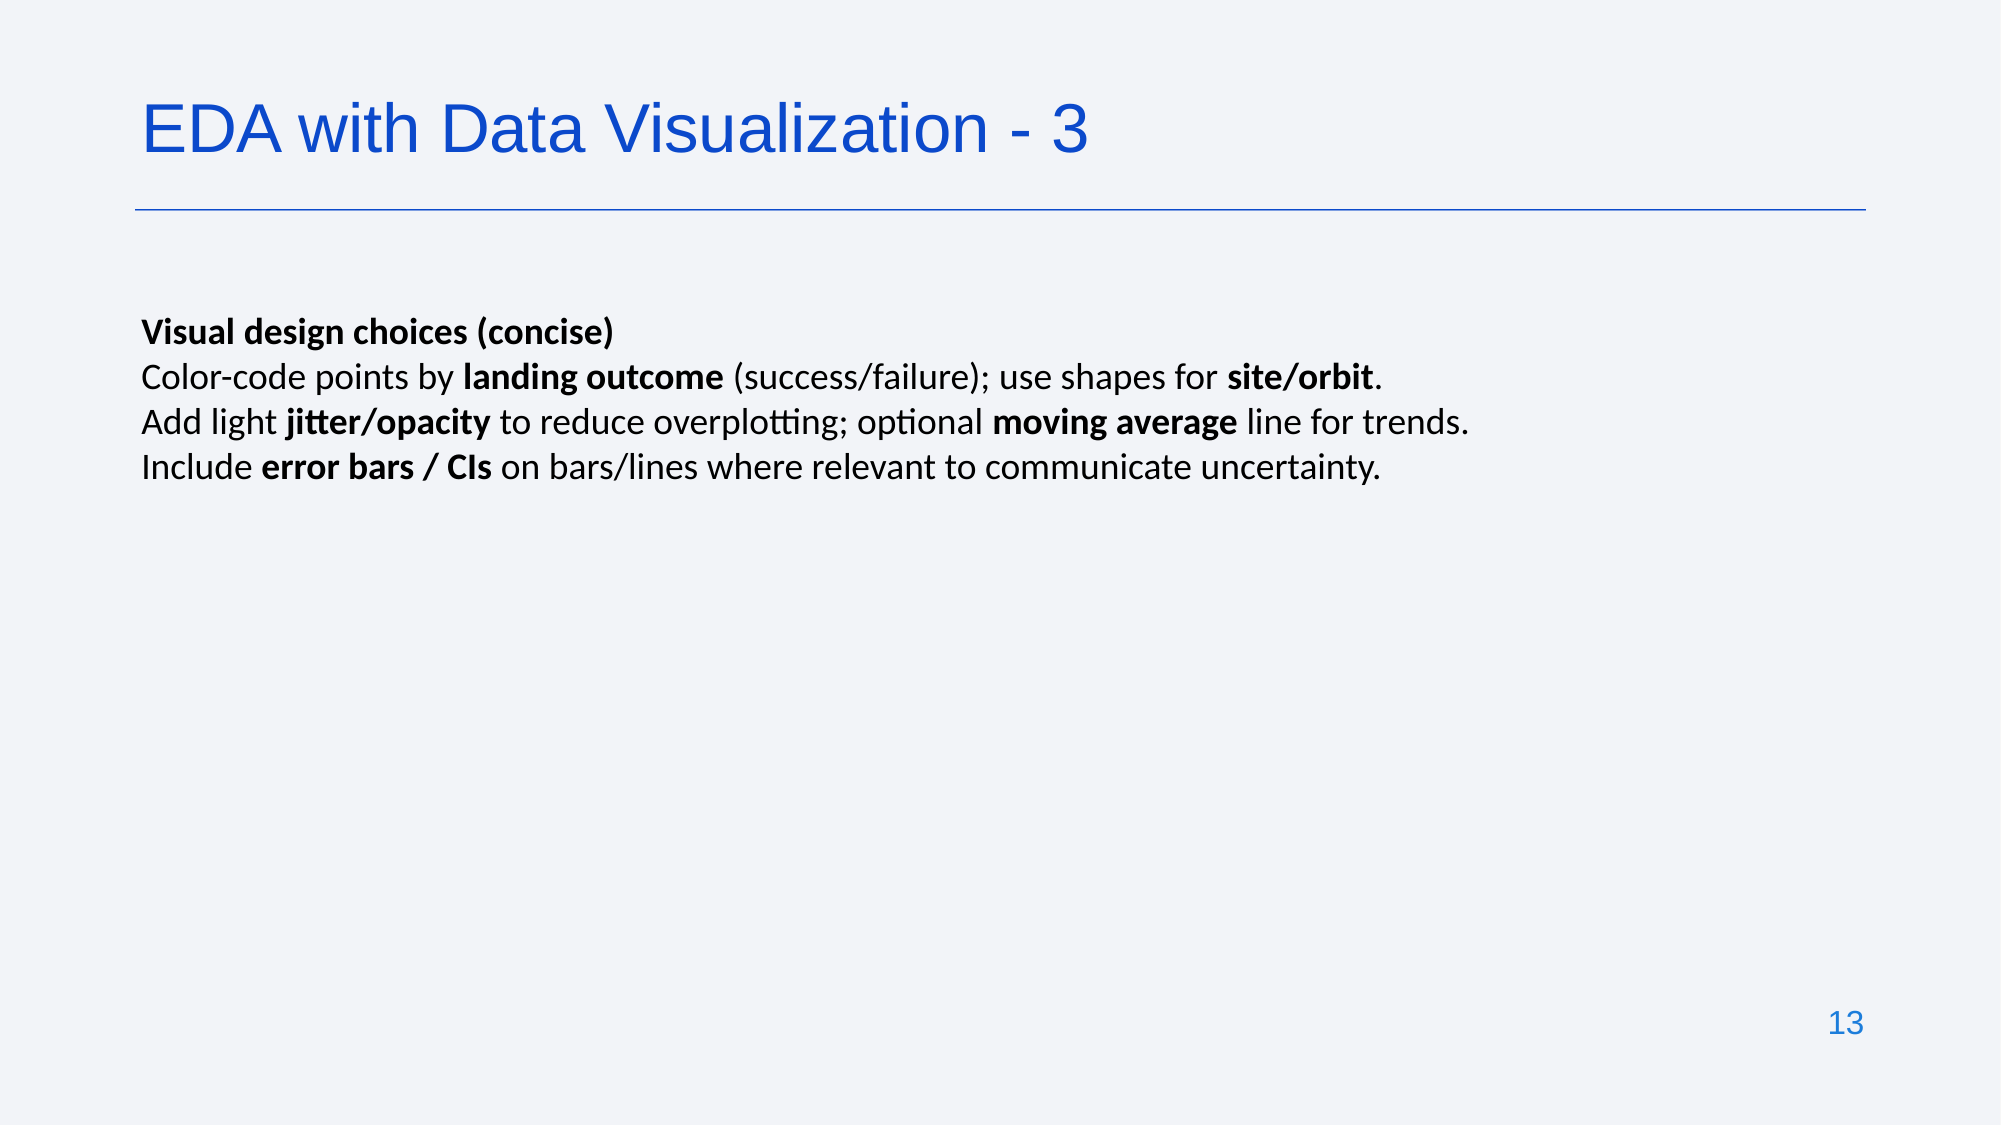

EDA with Data Visualization - 3
Visual design choices (concise)
Color-code points by landing outcome (success/failure); use shapes for site/orbit.
Add light jitter/opacity to reduce overplotting; optional moving average line for trends.
Include error bars / CIs on bars/lines where relevant to communicate uncertainty.
13